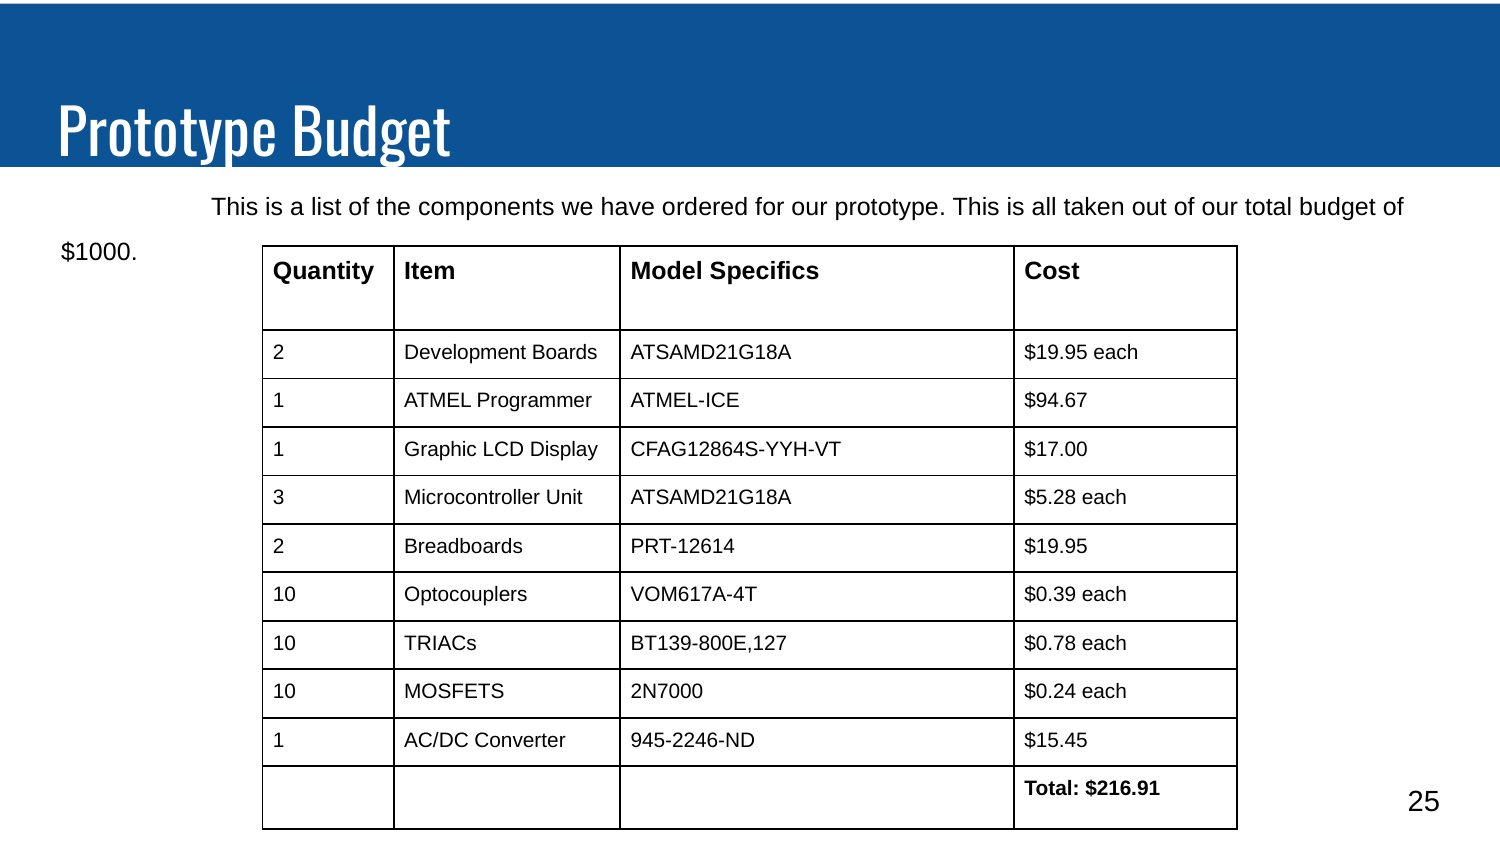

# Prototype Budget
	This is a list of the components we have ordered for our prototype. This is all taken out of our total budget of $1000.
| Quantity | Item | Model Specifics | Cost |
| --- | --- | --- | --- |
| 2 | Development Boards | ATSAMD21G18A | $19.95 each |
| 1 | ATMEL Programmer | ATMEL-ICE | $94.67 |
| 1 | Graphic LCD Display | CFAG12864S-YYH-VT | $17.00 |
| 3 | Microcontroller Unit | ATSAMD21G18A | $5.28 each |
| 2 | Breadboards | PRT-12614 | $19.95 |
| 10 | Optocouplers | VOM617A-4T | $0.39 each |
| 10 | TRIACs | BT139-800E,127 | $0.78 each |
| 10 | MOSFETS | 2N7000 | $0.24 each |
| 1 | AC/DC Converter | 945-2246-ND | $15.45 |
|  |  |  | Total: $216.91 |

25